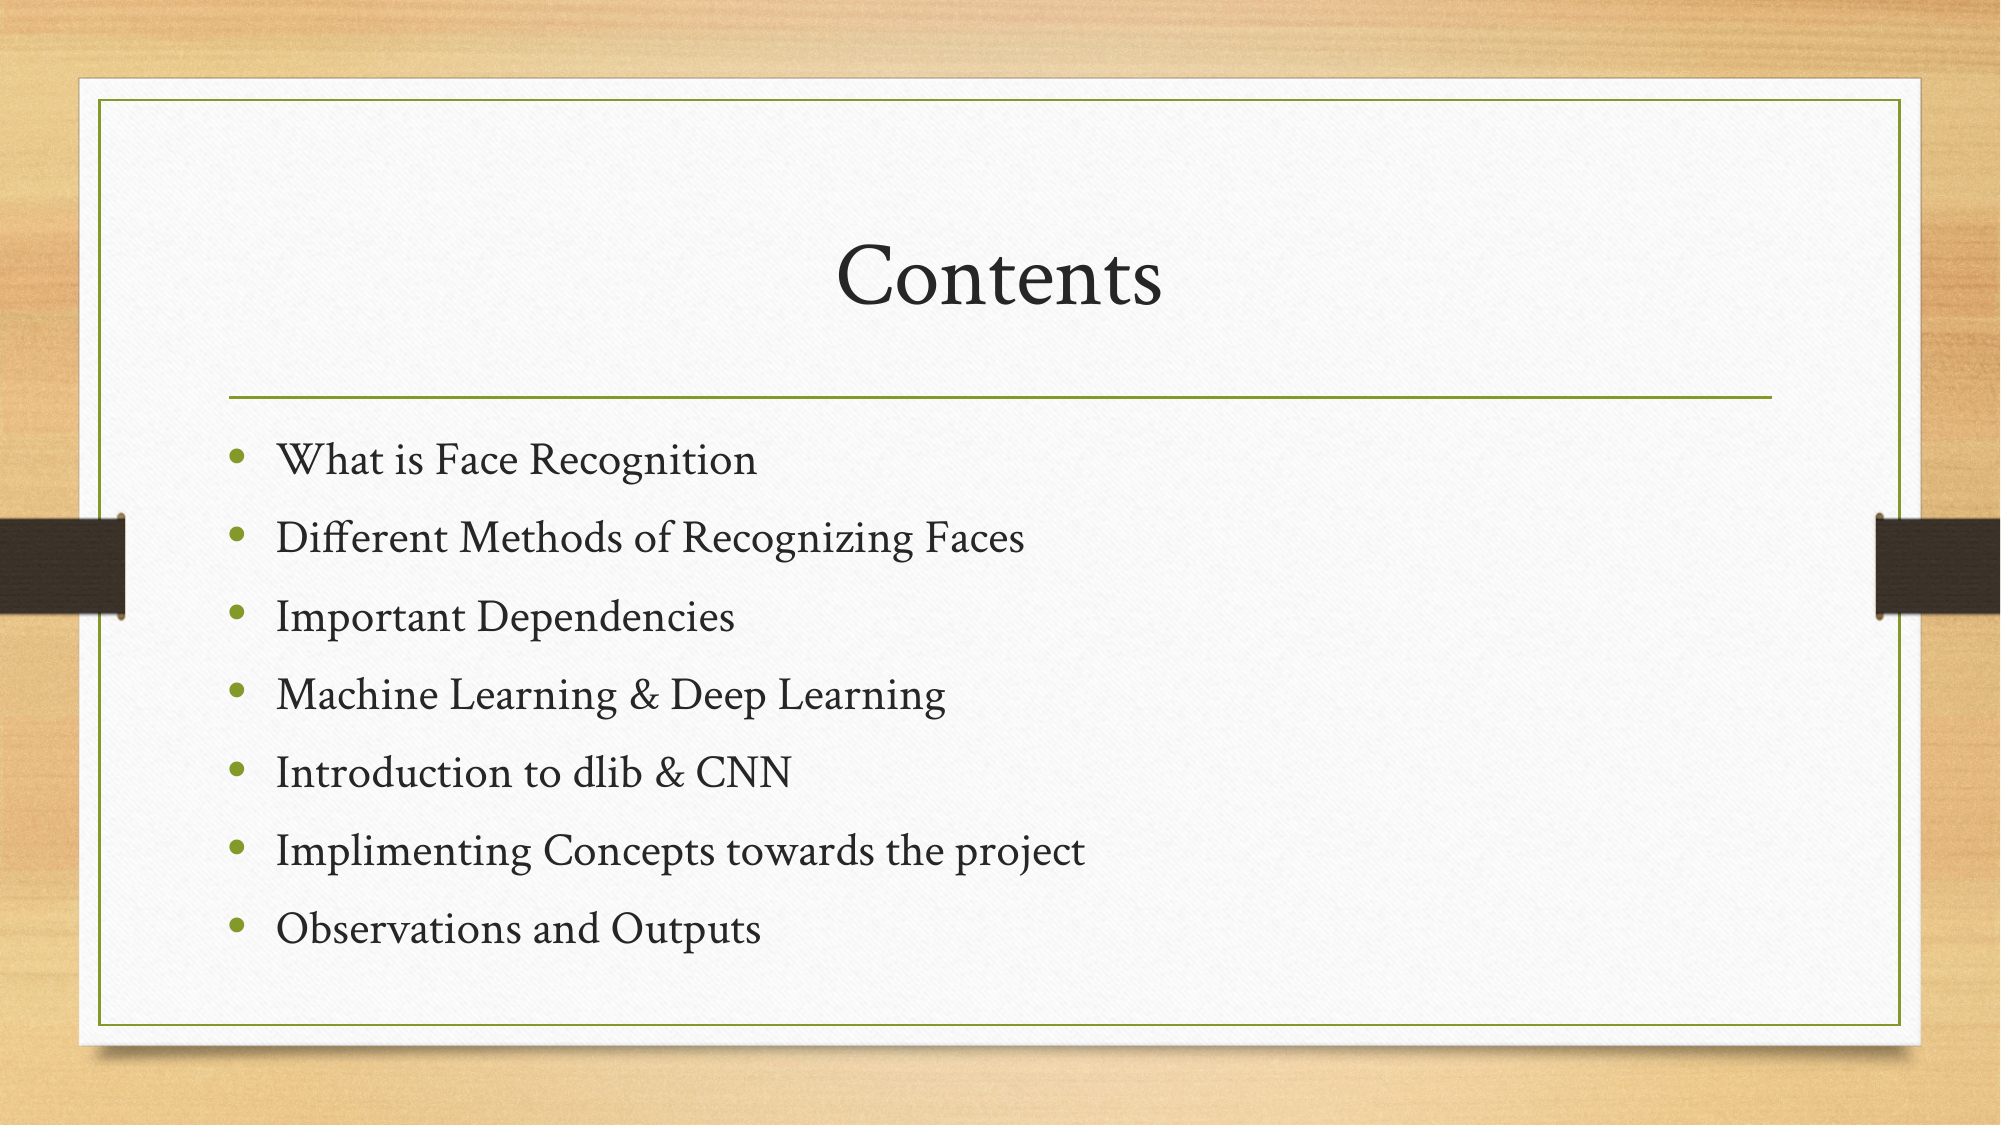

# Contents
What is Face Recognition
Different Methods of Recognizing Faces
Important Dependencies
Machine Learning & Deep Learning
Introduction to dlib & CNN
Implimenting Concepts towards the project
Observations and Outputs